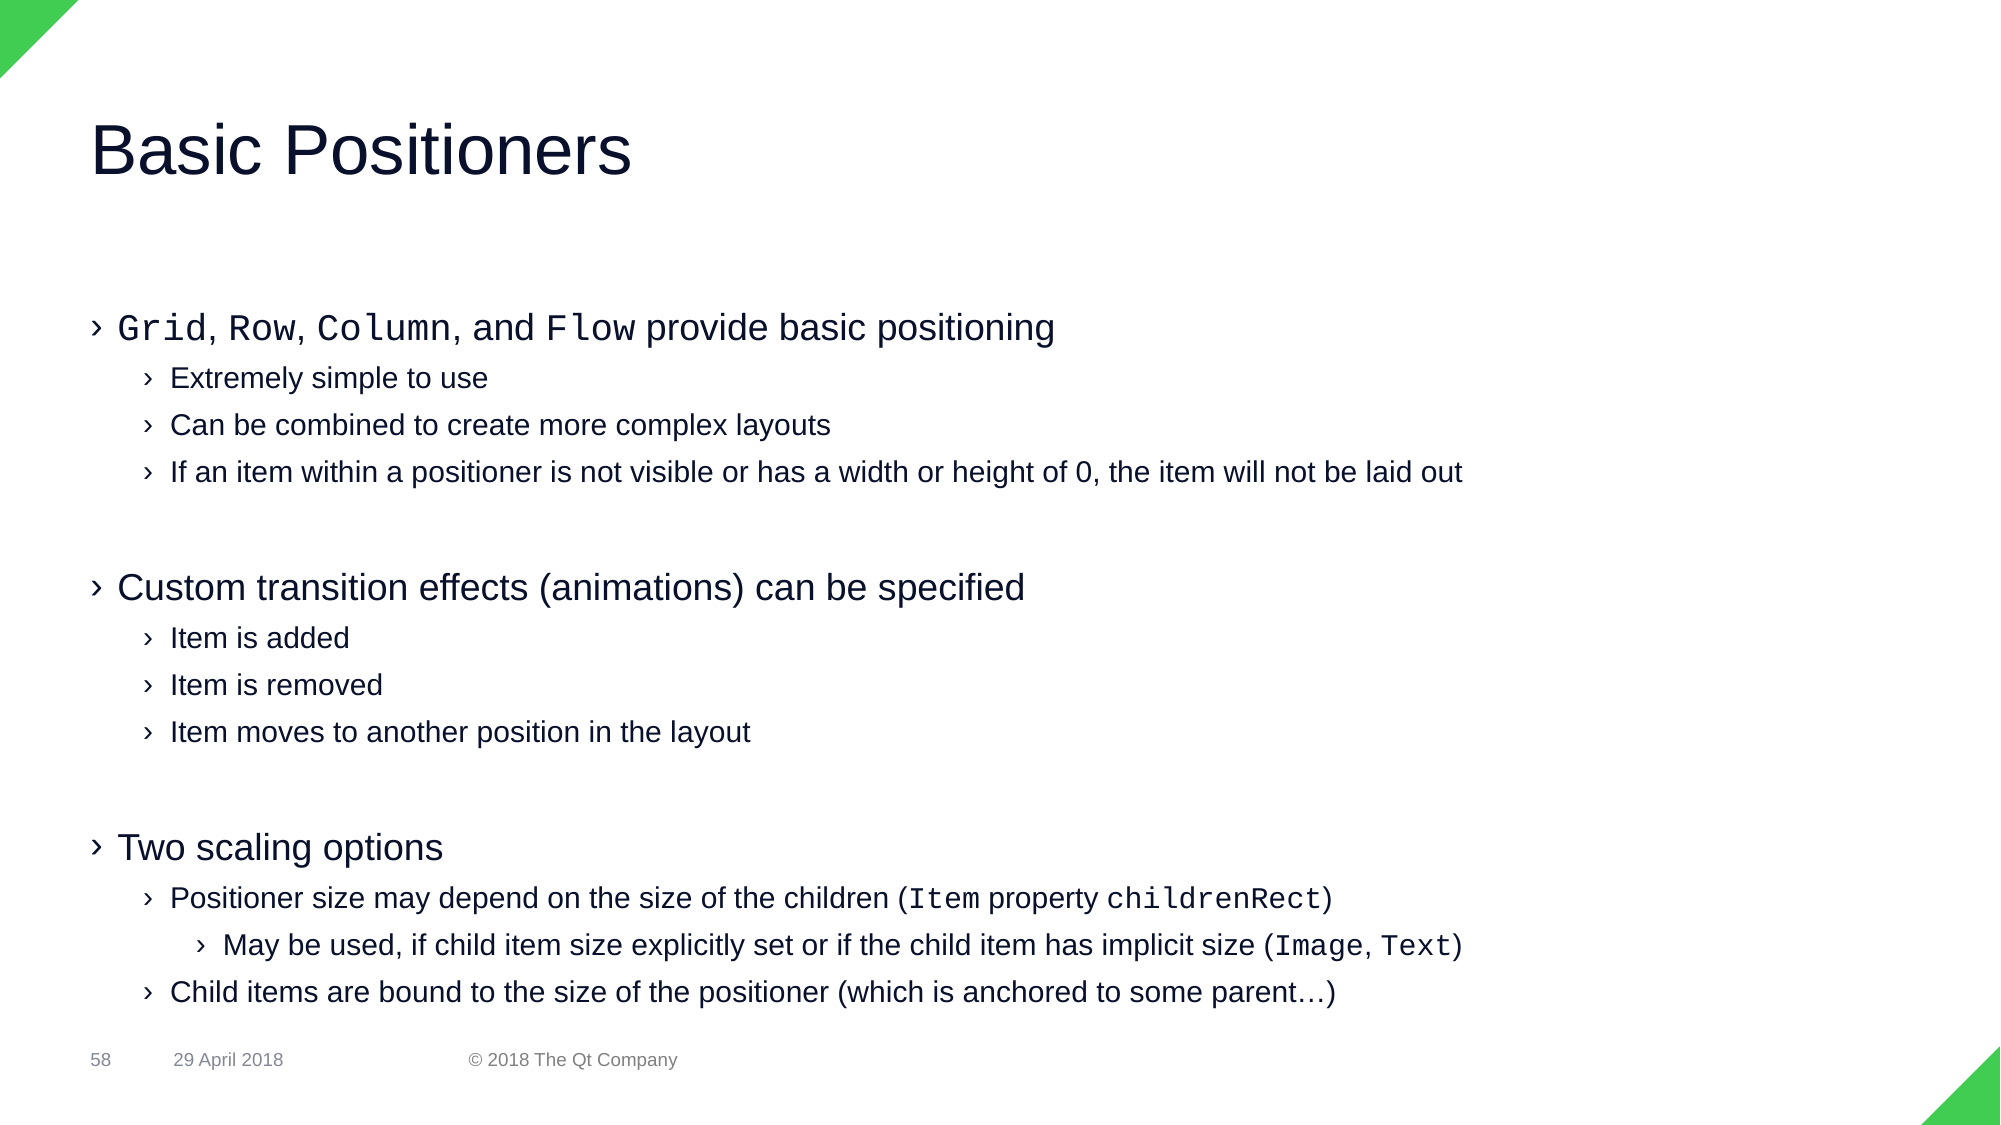

# Basic Positioners
Grid, Row, Column, and Flow provide basic positioning
Extremely simple to use
Can be combined to create more complex layouts
If an item within a positioner is not visible or has a width or height of 0, the item will not be laid out

Custom transition effects (animations) can be specified
Item is added
Item is removed
Item moves to another position in the layout

Two scaling options
Positioner size may depend on the size of the children (Item property childrenRect)
May be used, if child item size explicitly set or if the child item has implicit size (Image, Text)
Child items are bound to the size of the positioner (which is anchored to some parent…)

58
© 2018 The Qt Company
29 April 2018